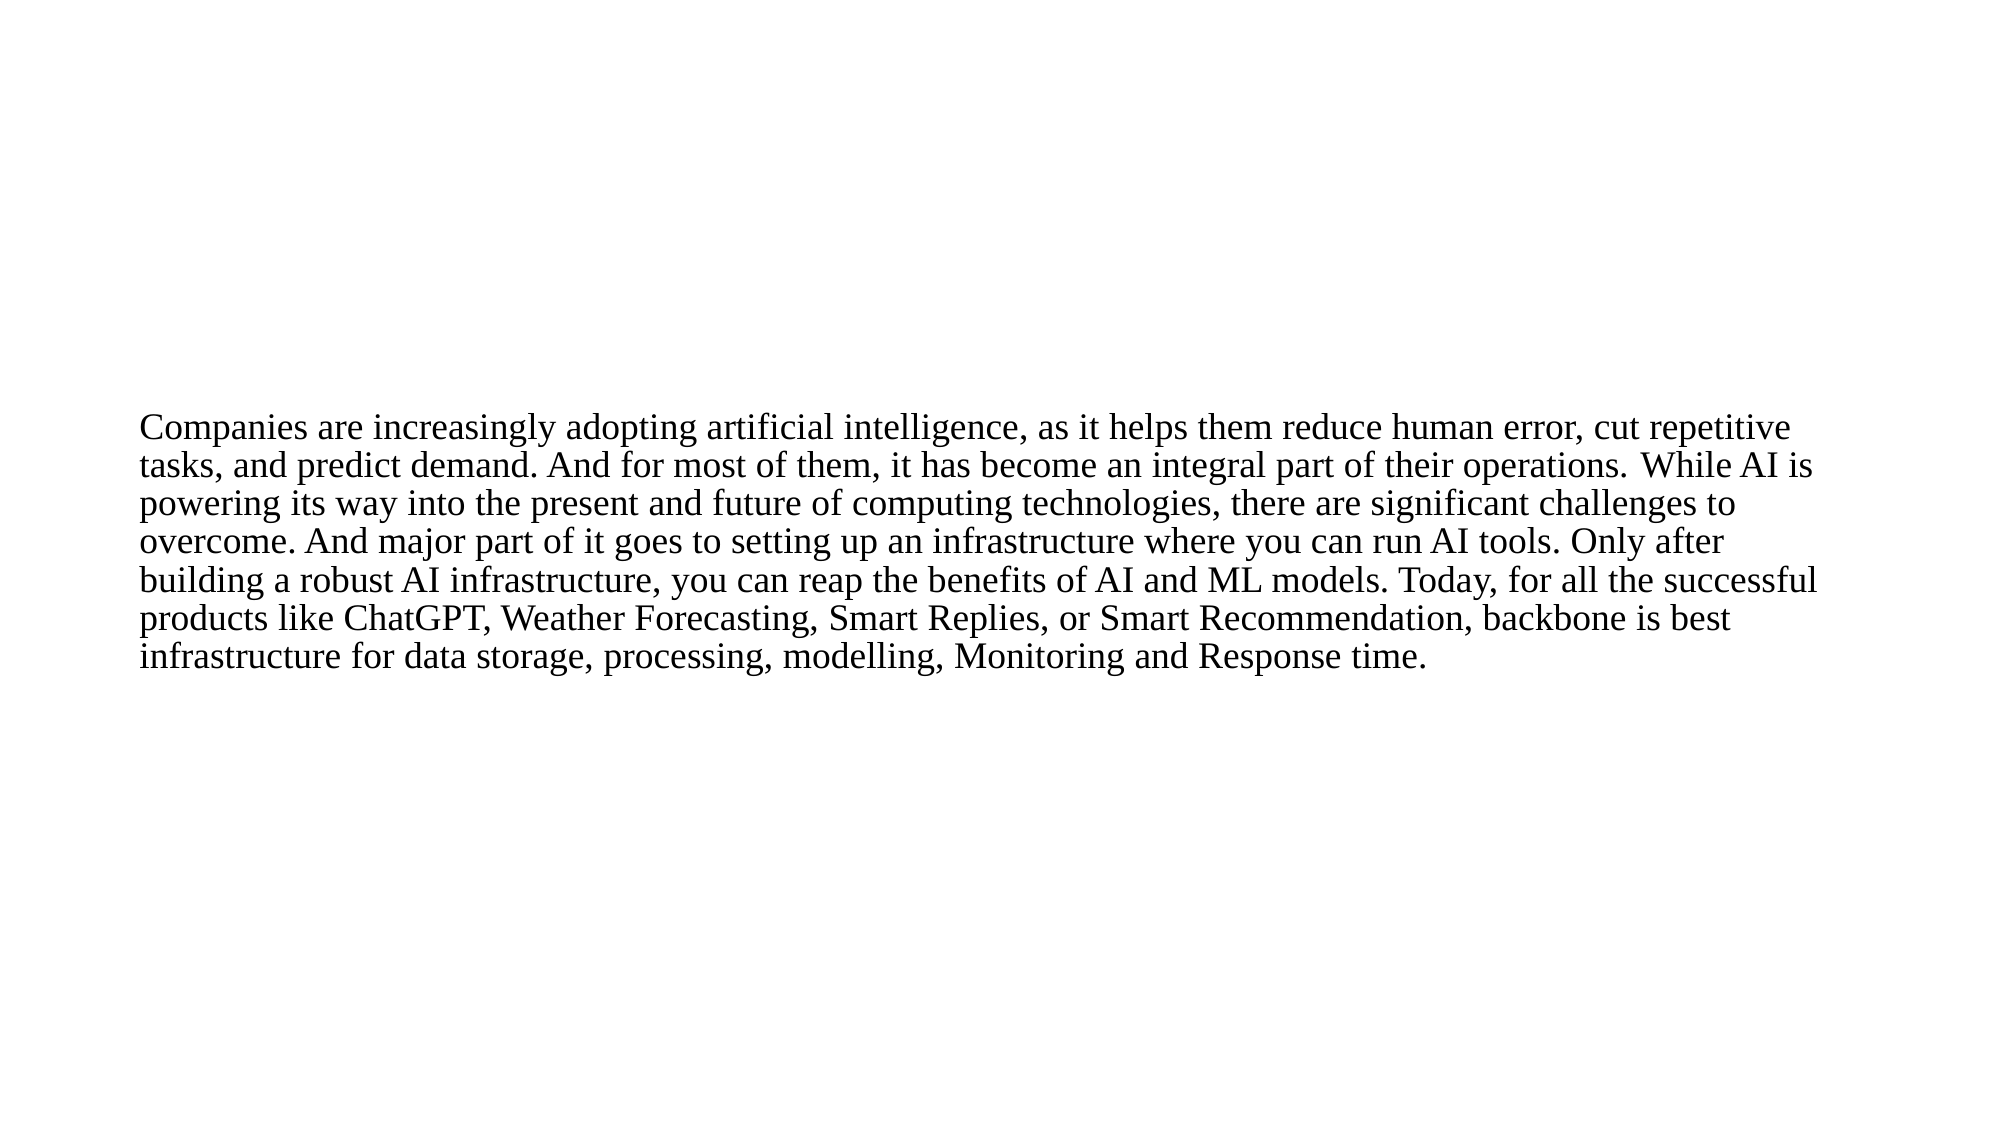

#
Companies are increasingly adopting artificial intelligence, as it helps them reduce human error, cut repetitive tasks, and predict demand. And for most of them, it has become an integral part of their operations. While AI is powering its way into the present and future of computing technologies, there are significant challenges to overcome. And major part of it goes to setting up an infrastructure where you can run AI tools. Only after building a robust AI infrastructure, you can reap the benefits of AI and ML models. Today, for all the successful products like ChatGPT, Weather Forecasting, Smart Replies, or Smart Recommendation, backbone is best infrastructure for data storage, processing, modelling, Monitoring and Response time.